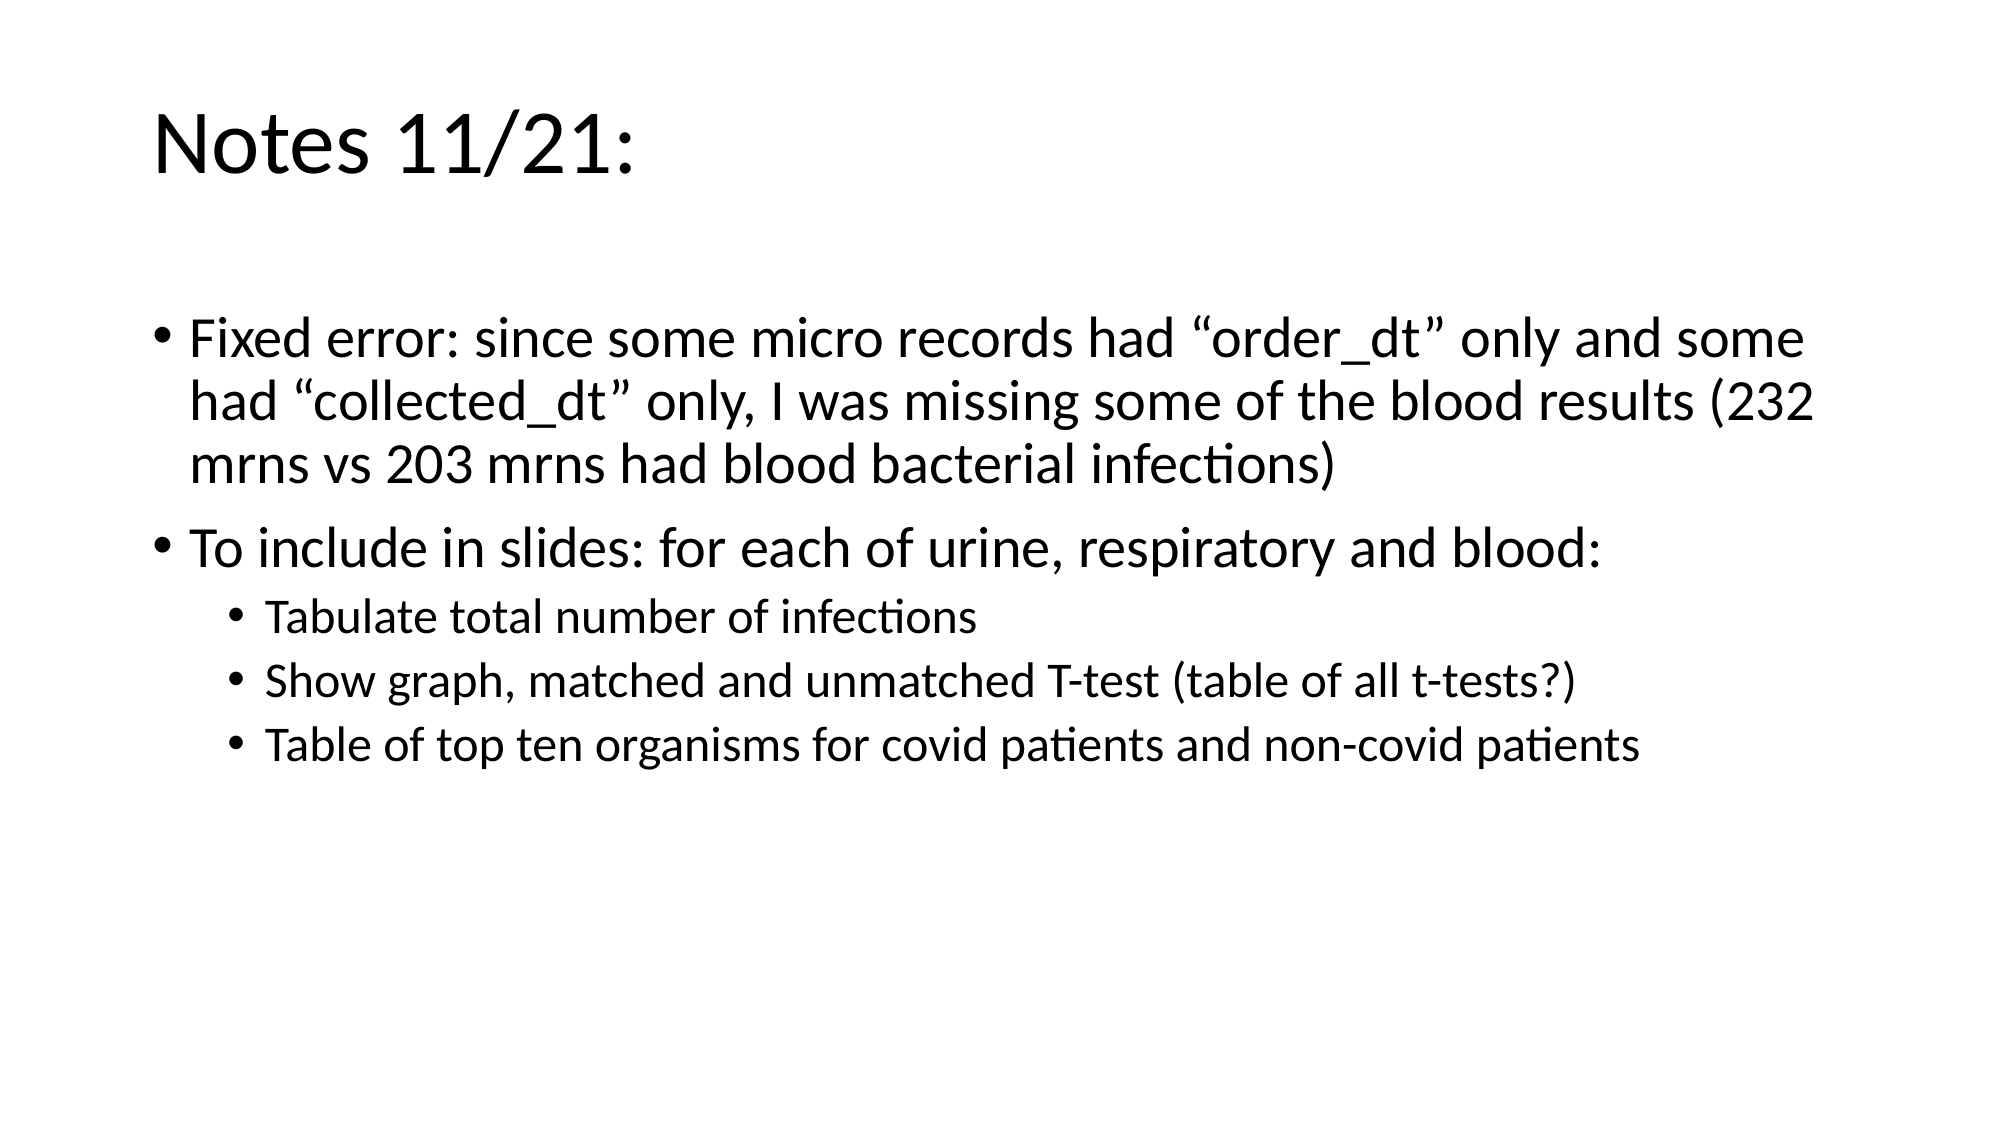

# Notes 11/21:
Fixed error: since some micro records had “order_dt” only and some had “collected_dt” only, I was missing some of the blood results (232 mrns vs 203 mrns had blood bacterial infections)
To include in slides: for each of urine, respiratory and blood:
Tabulate total number of infections
Show graph, matched and unmatched T-test (table of all t-tests?)
Table of top ten organisms for covid patients and non-covid patients